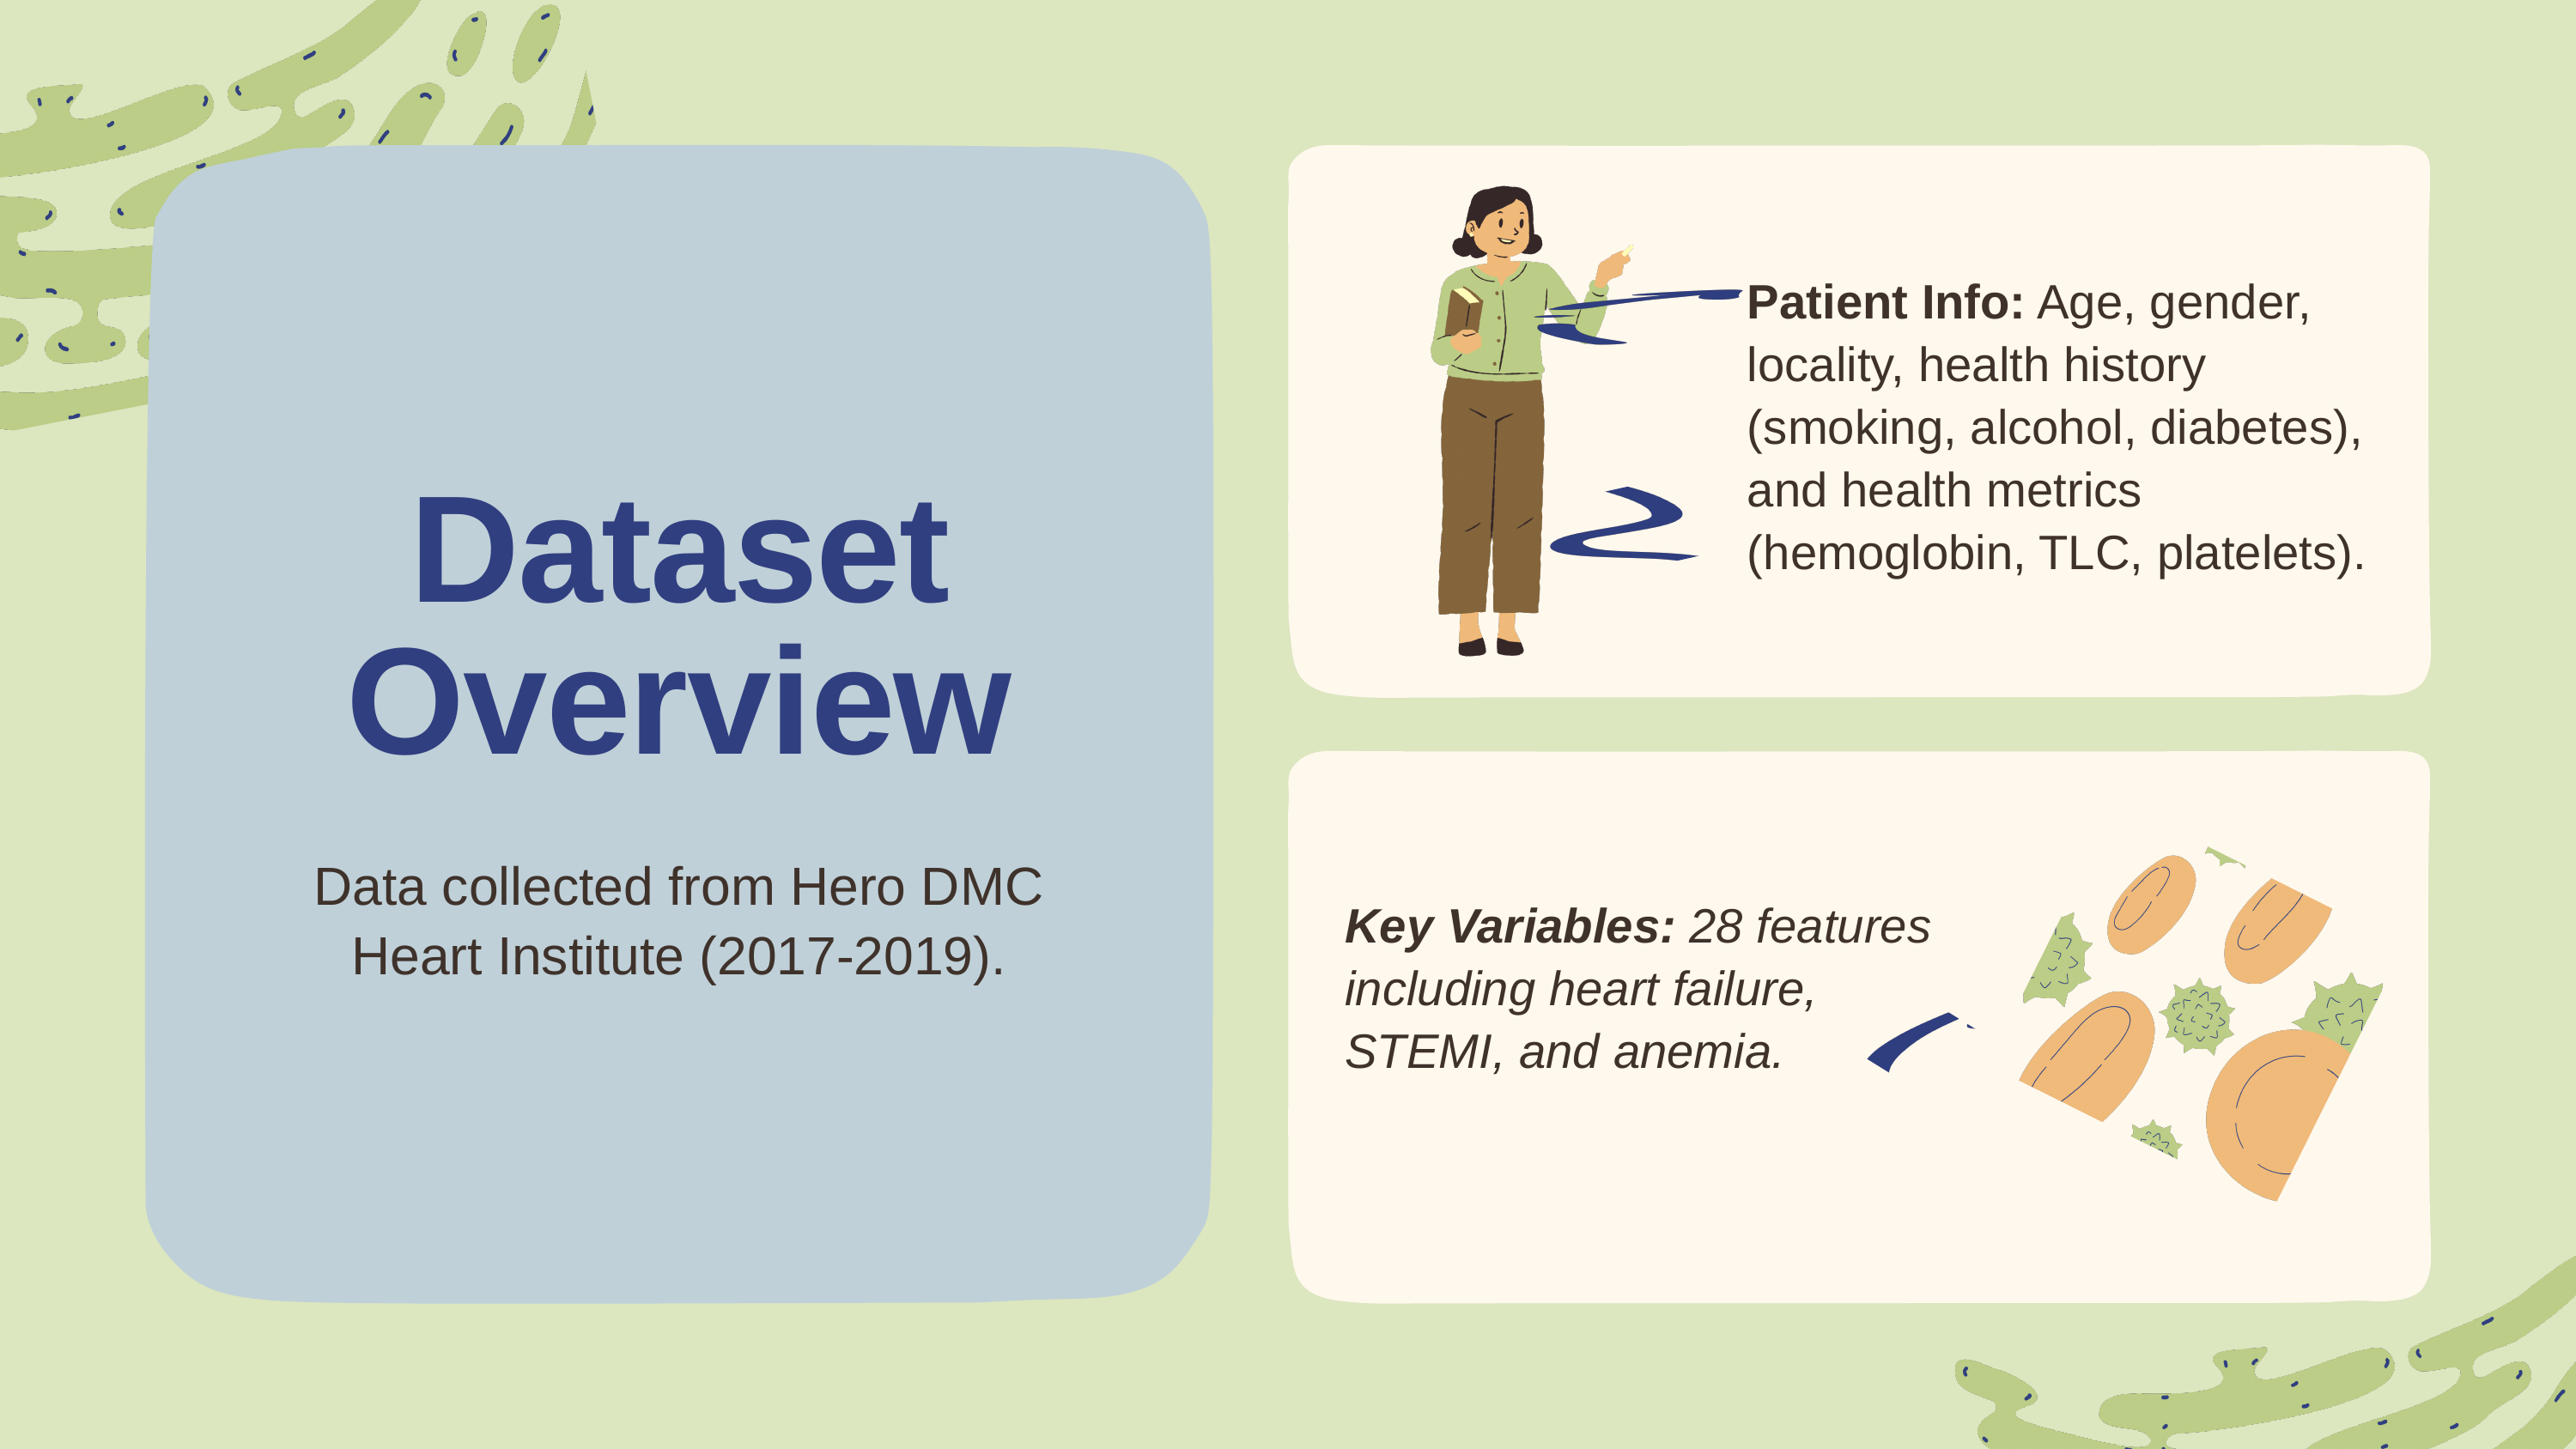

Patient Info: Age, gender, locality, health history (smoking, alcohol, diabetes), and health metrics (hemoglobin, TLC, platelets).

Dataset Overview
Data collected from Hero DMC Heart Institute (2017-2019).

Key Variables: 28 features including heart failure, STEMI, and anemia.